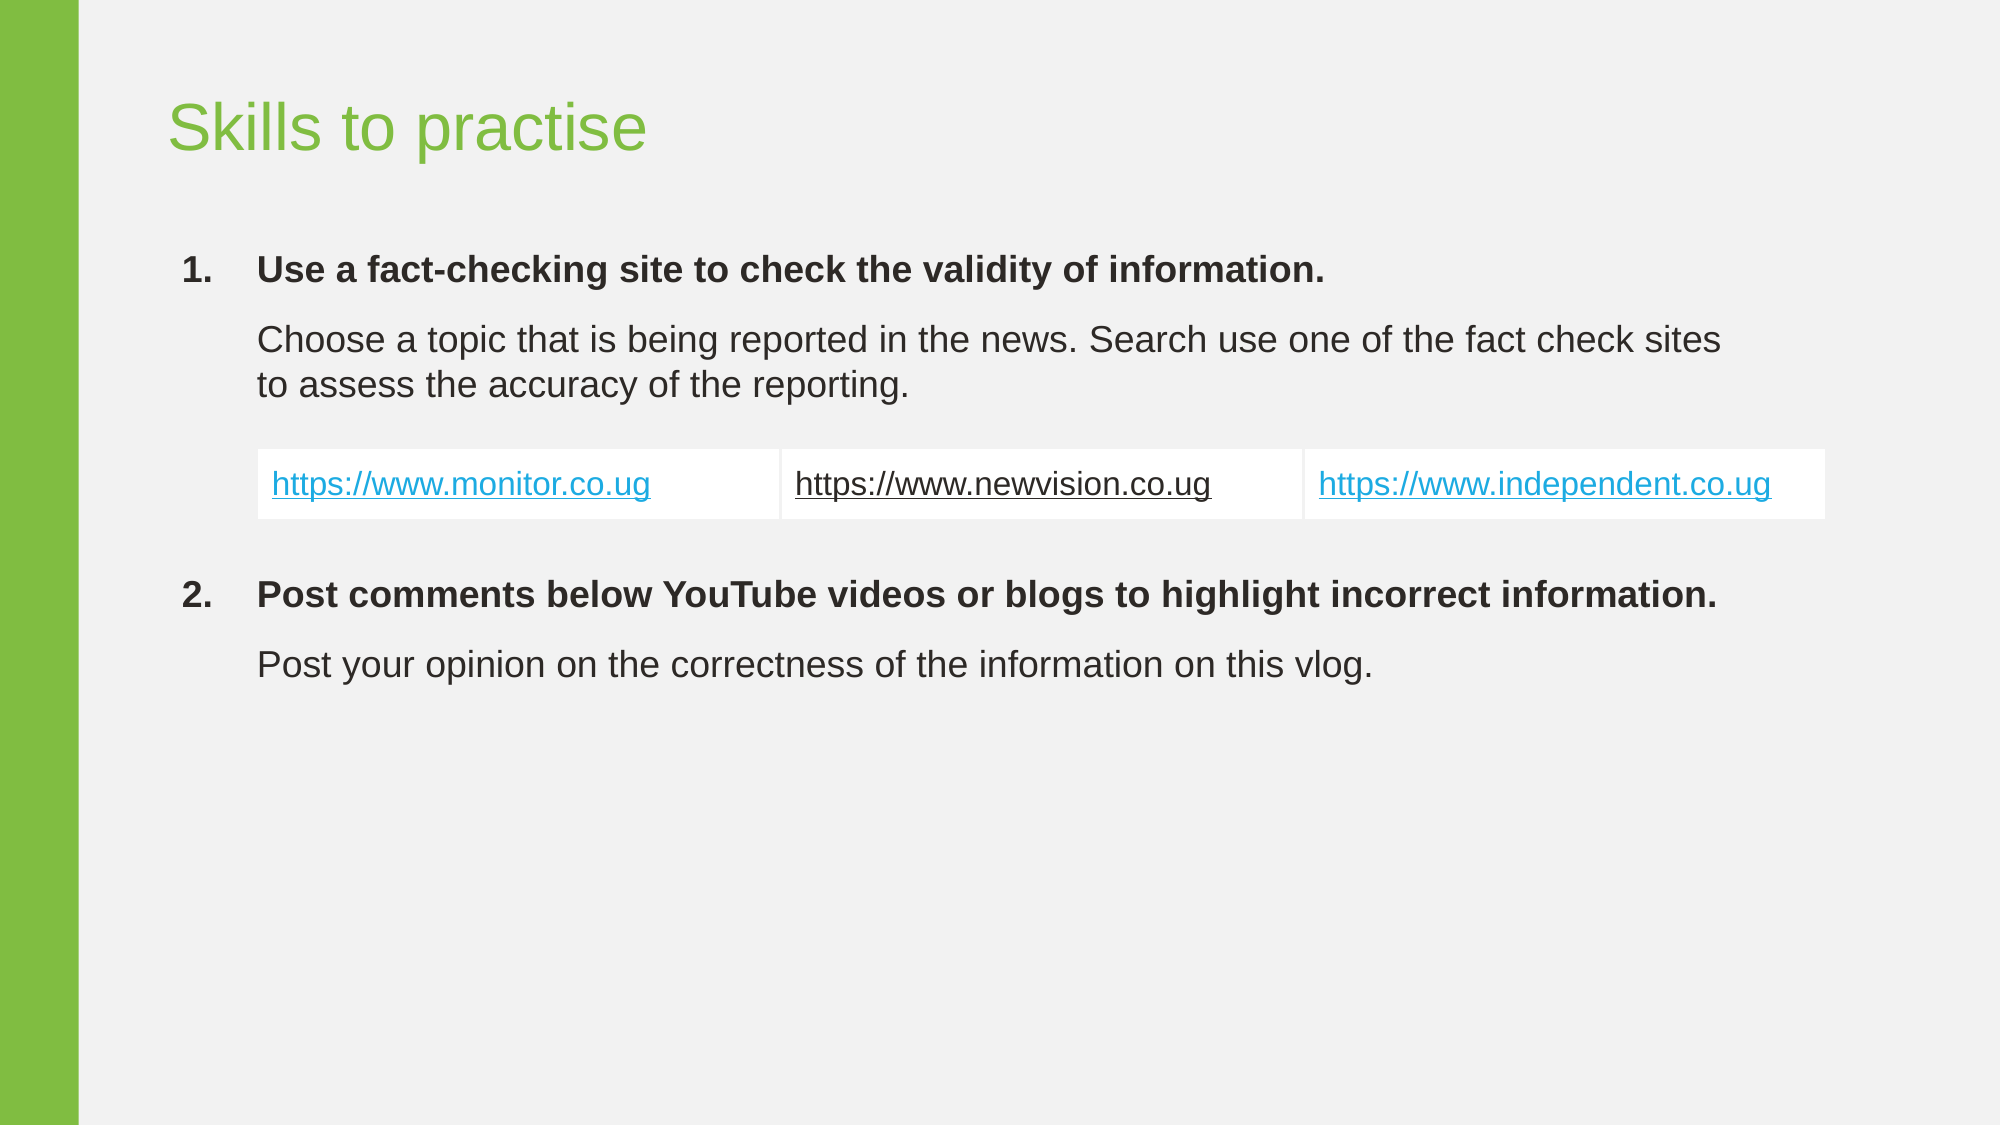

Skills to practise
Use a fact-checking site to check the validity of information.
Choose a topic that is being reported in the news. Search use one of the fact check sites to assess the accuracy of the reporting.

Post comments below YouTube videos or blogs to highlight incorrect information.
Post your opinion on the correctness of the information on this vlog.
| https://www.monitor.co.ug | https://www.newvision.co.ug | https://www.independent.co.ug |
| --- | --- | --- |